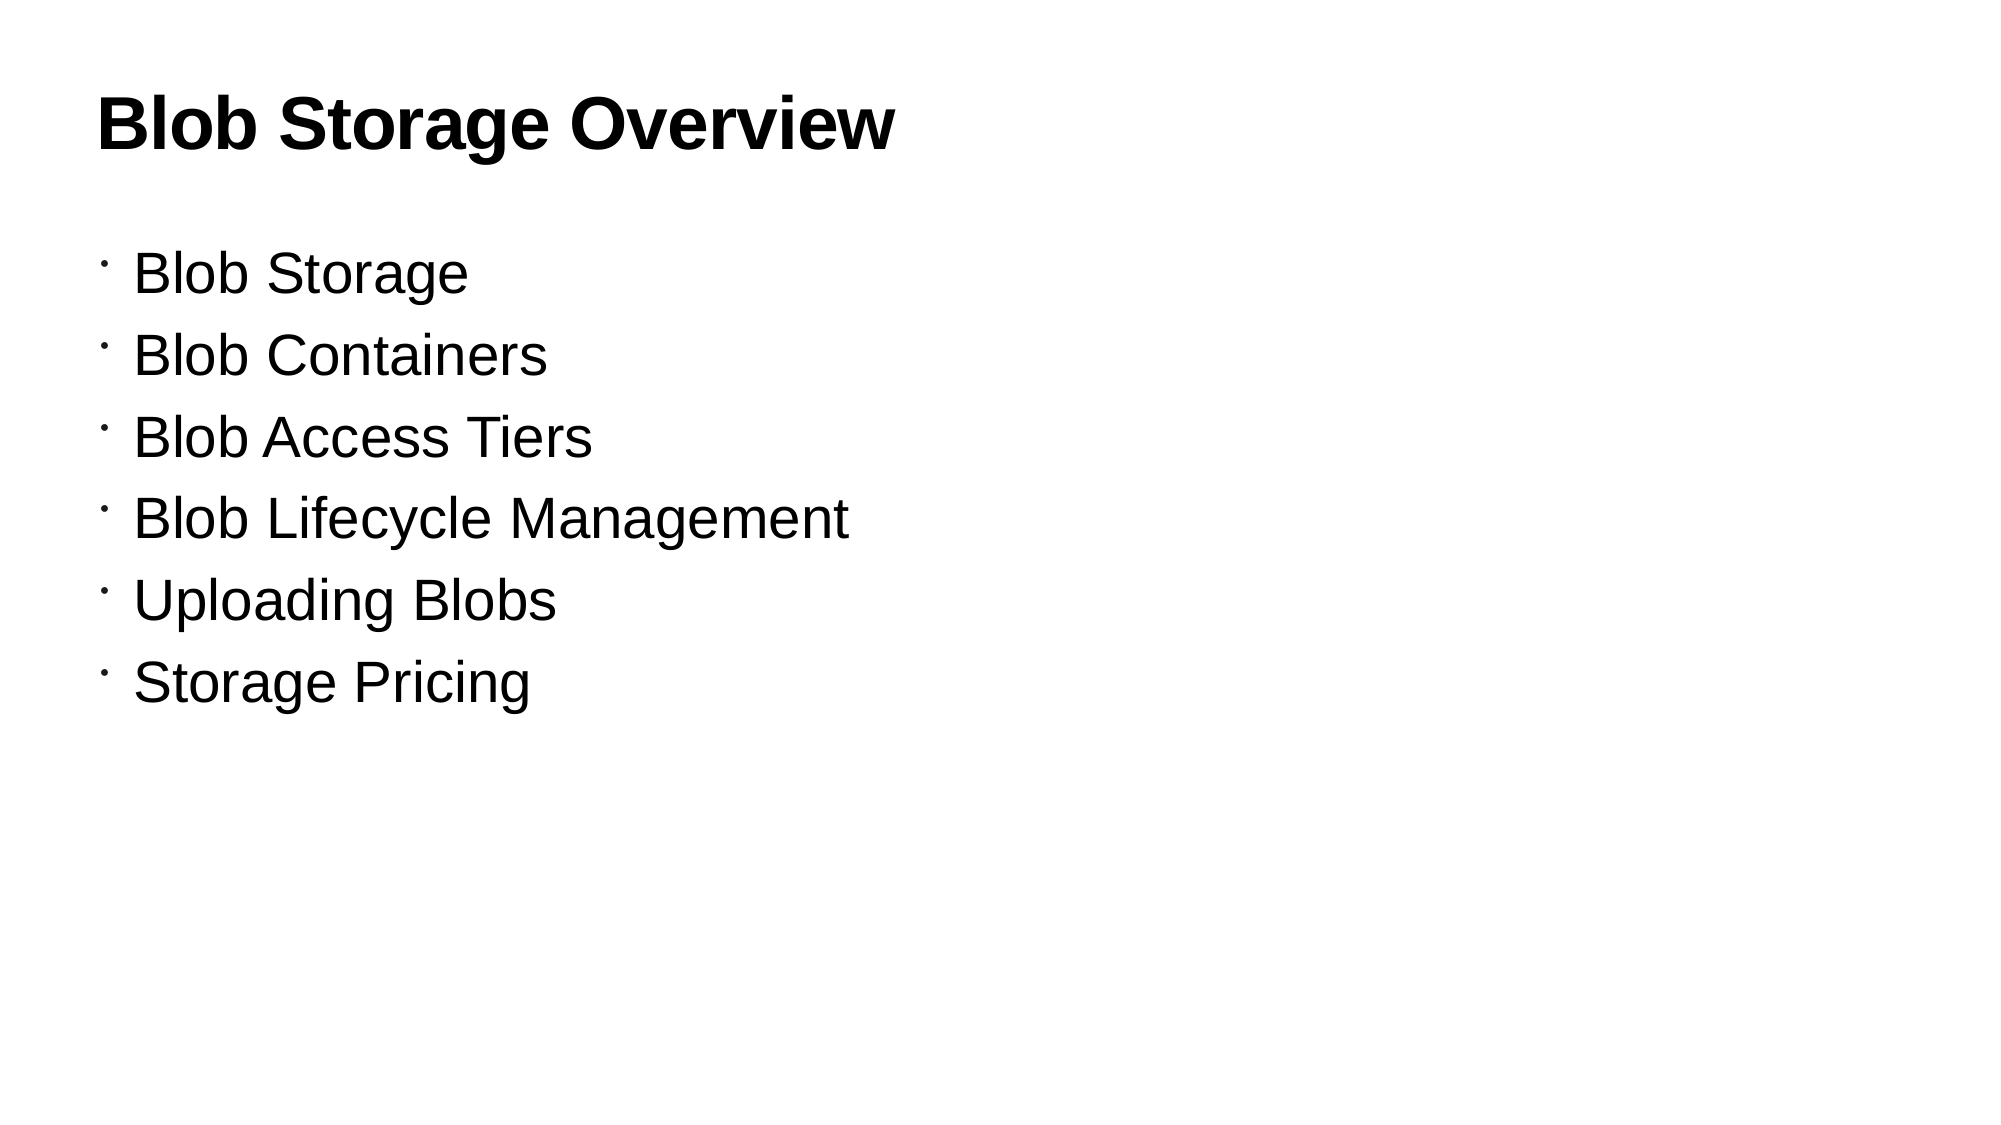

# Blob Storage Overview
Blob Storage
Blob Containers
Blob Access Tiers
Blob Lifecycle Management
Uploading Blobs
Storage Pricing